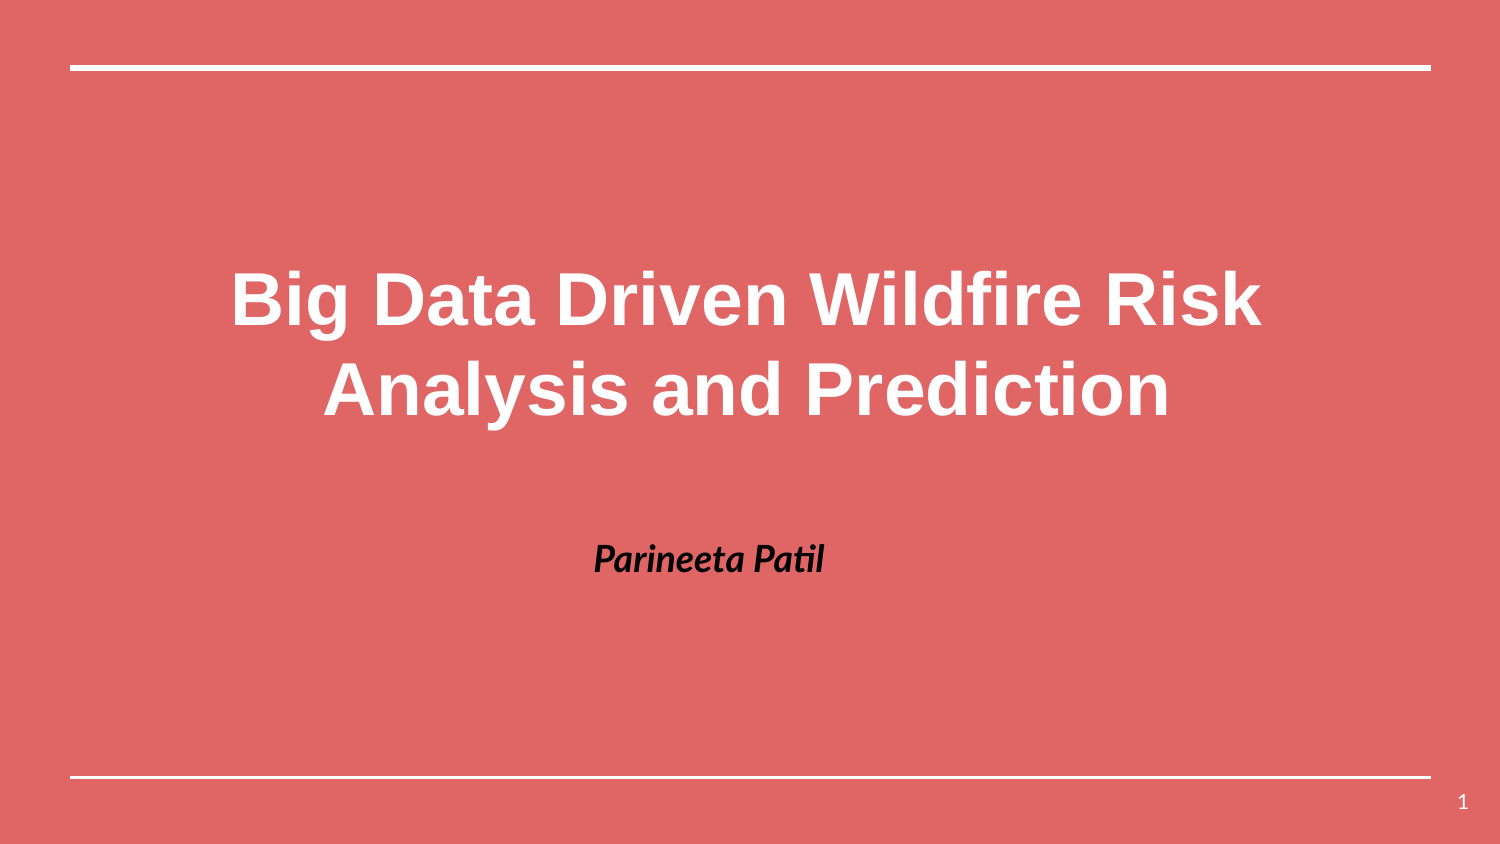

# Big Data Driven Wildfire Risk Analysis and Prediction

Parineeta Patil
1